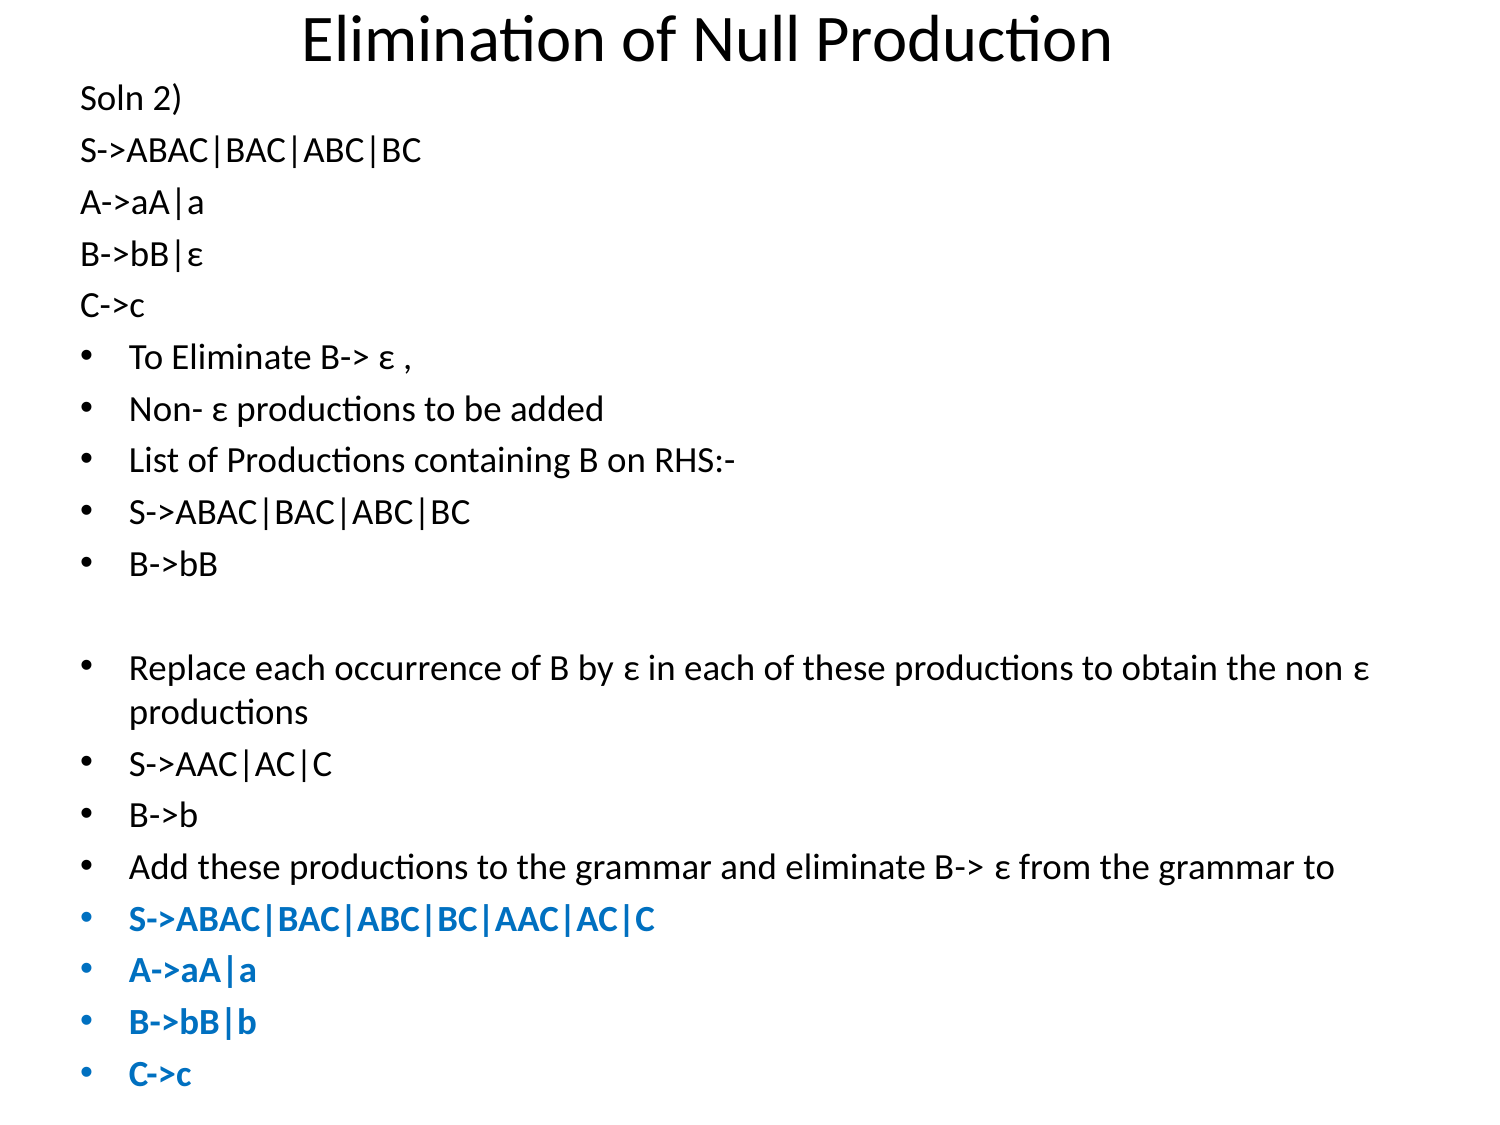

# Elimination of Null Production
Soln 2)
S->ABAC|BAC|ABC|BC
A->aA|a
B->bB|ε
C->c
To Eliminate B-> ε ,
Non- ε productions to be added
List of Productions containing B on RHS:-
S->ABAC|BAC|ABC|BC
B->bB

Replace each occurrence of B by ε in each of these productions to obtain the non ε productions
S->AAC|AC|C
B->b
Add these productions to the grammar and eliminate B-> ε from the grammar to
S->ABAC|BAC|ABC|BC|AAC|AC|C
A->aA|a
B->bB|b
C->c